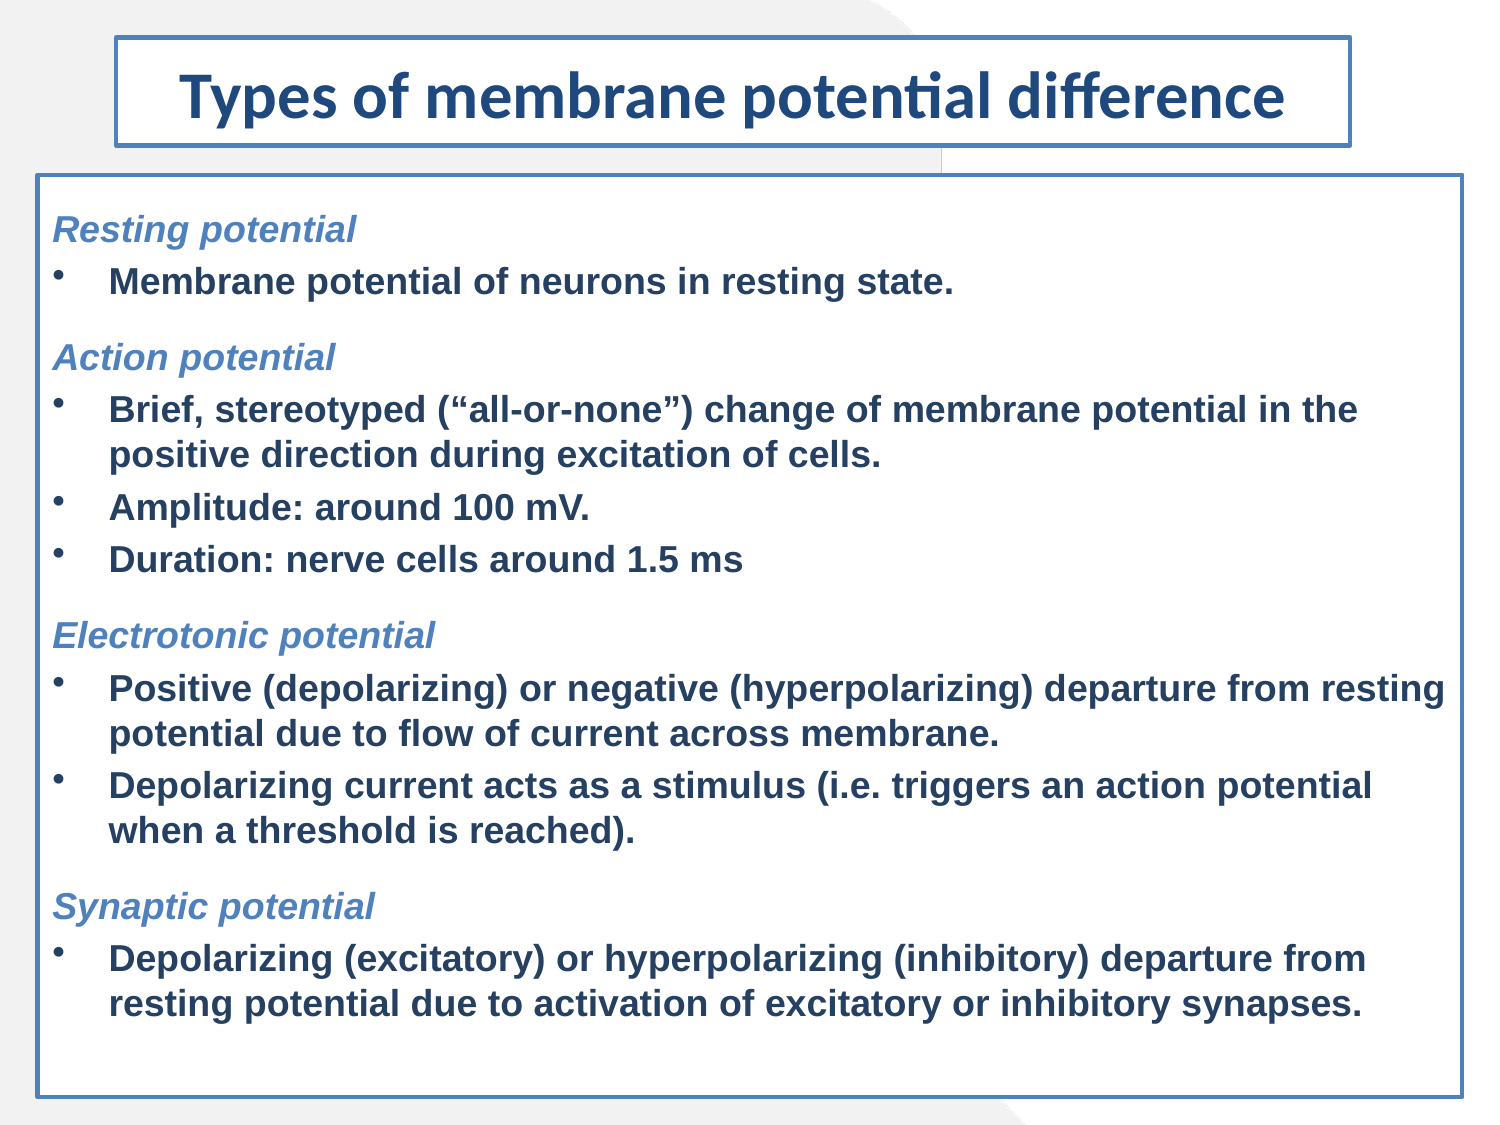

Types of membrane potential difference

Resting potential
Membrane potential of neurons in resting state.

Action potential
Brief, stereotyped (“all-or-none”) change of membrane potential in the positive direction during excitation of cells.
Amplitude: around 100 mV.
Duration: nerve cells around 1.5 ms

Electrotonic potential
Positive (depolarizing) or negative (hyperpolarizing) departure from resting potential due to flow of current across membrane.
Depolarizing current acts as a stimulus (i.e. triggers an action potential when a threshold is reached).

Synaptic potential
Depolarizing (excitatory) or hyperpolarizing (inhibitory) departure from resting potential due to activation of excitatory or inhibitory synapses.